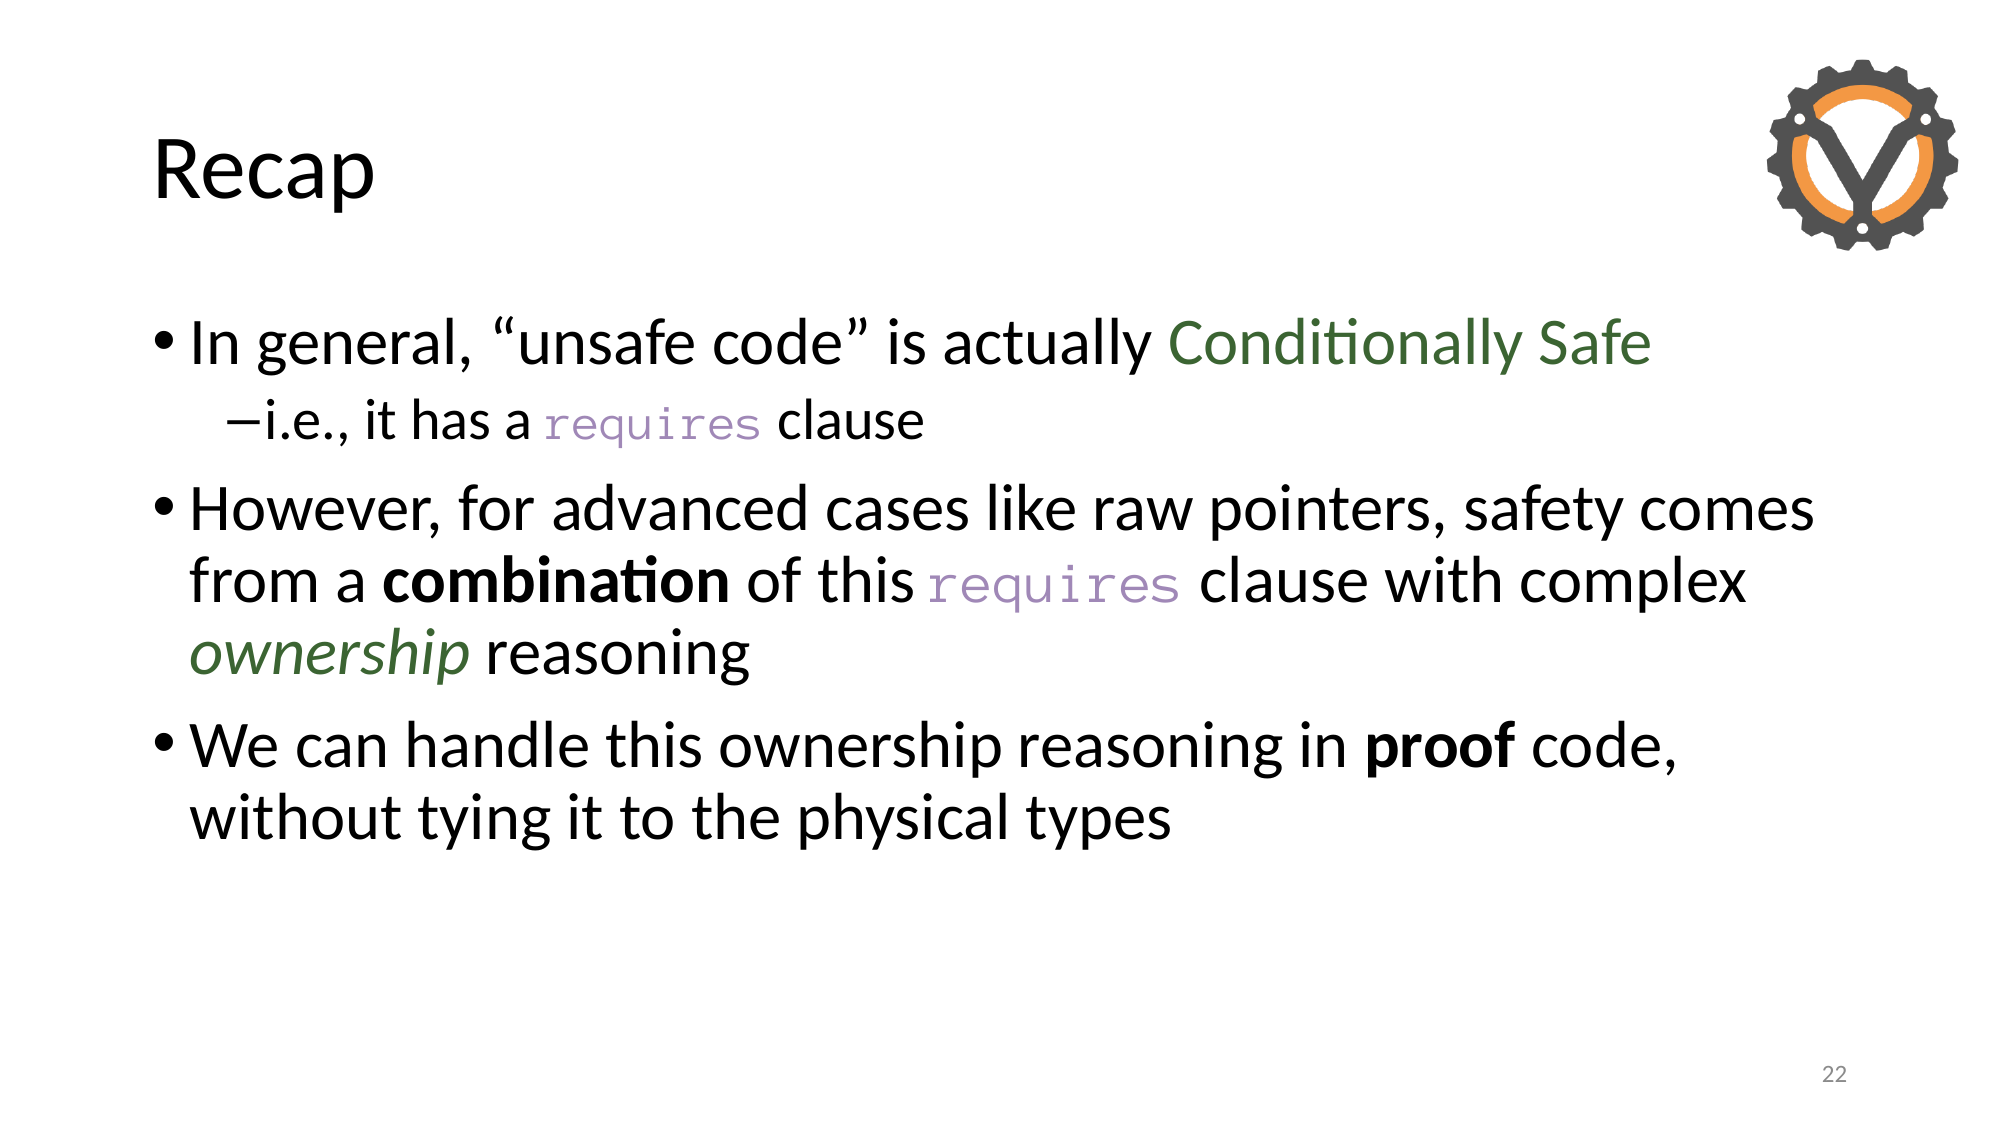

# Recap
In general, “unsafe code” is actually Conditionally Safe
i.e., it has a requires clause
However, for advanced cases like raw pointers, safety comes from a combination of this requires clause with complex ownership reasoning
We can handle this ownership reasoning in proof code, without tying it to the physical types
22